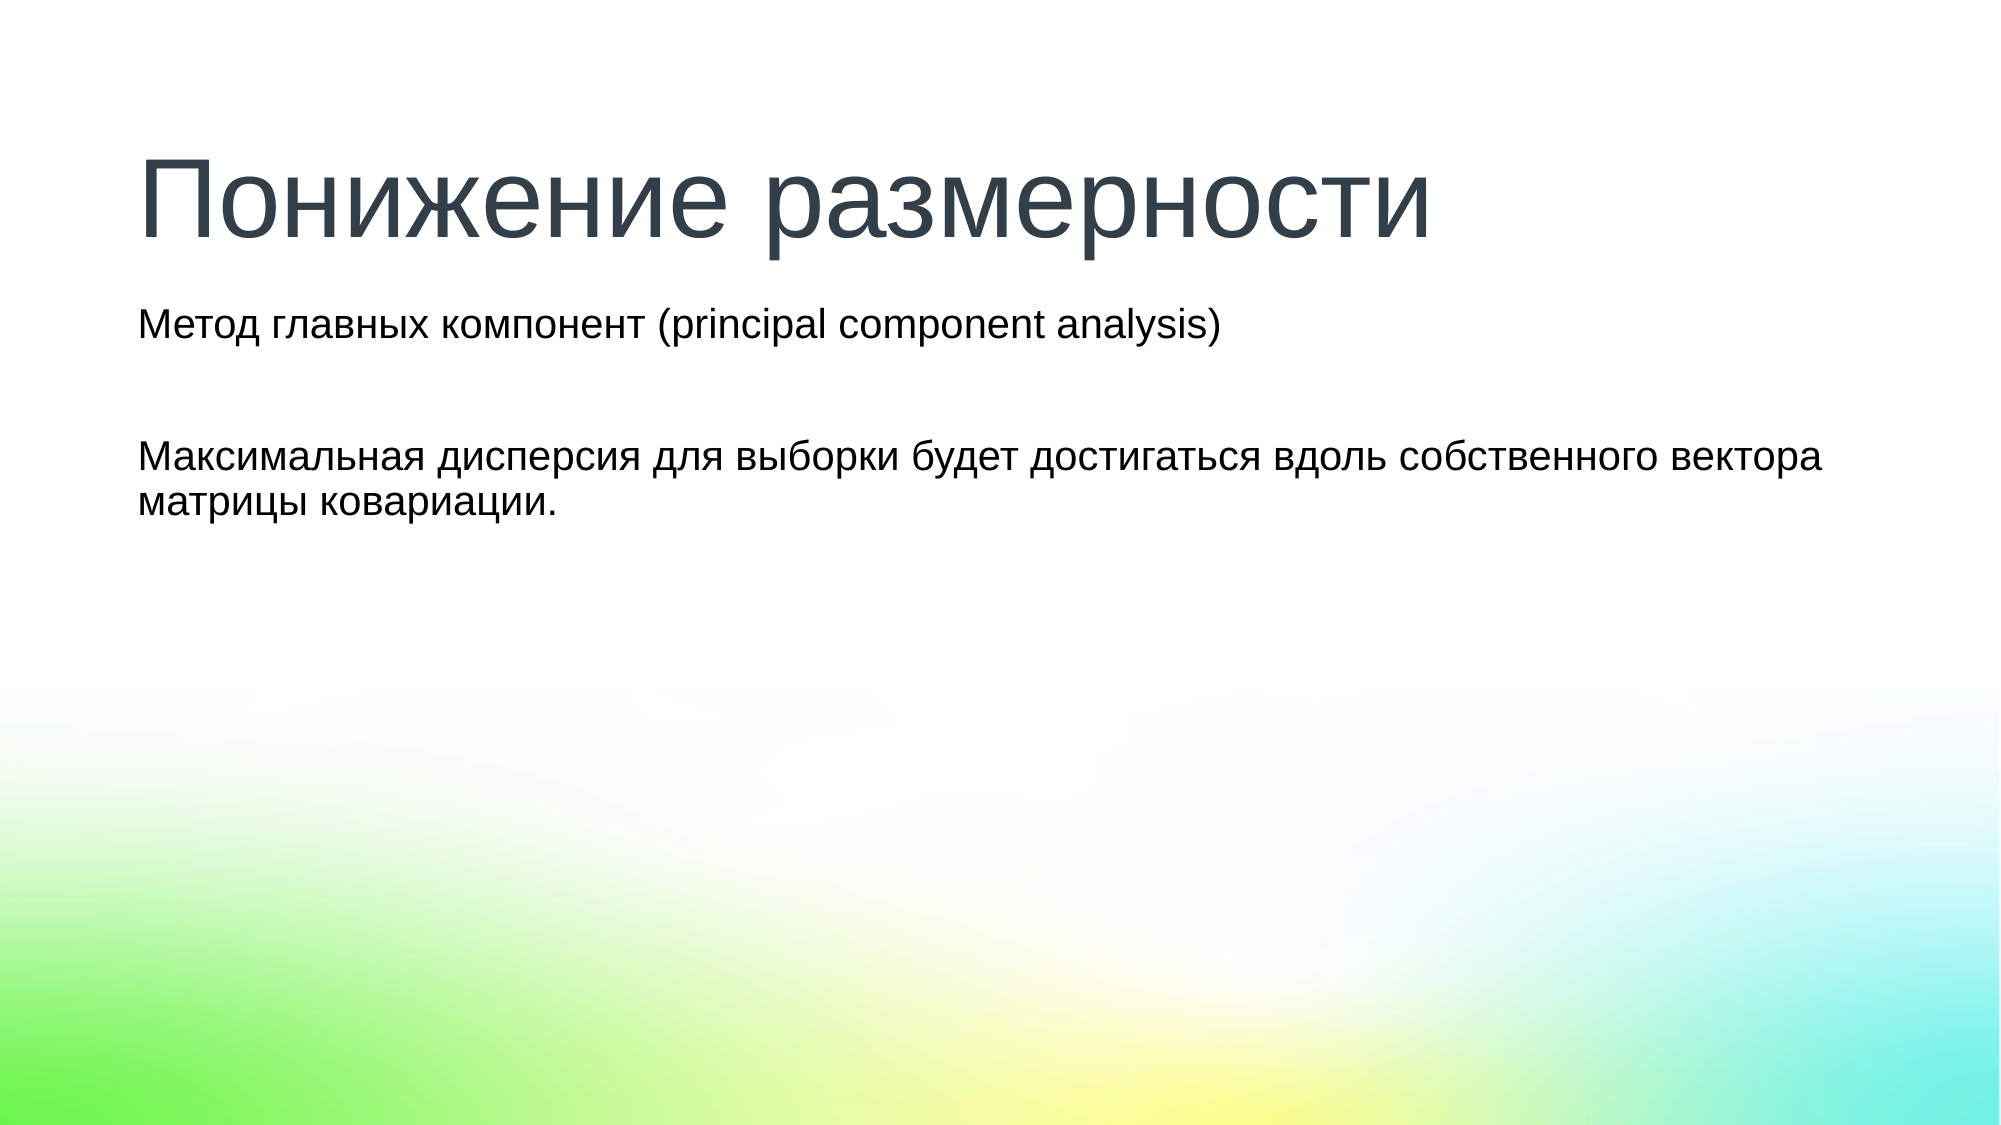

Понижение размерности
Метод главных компонент (principal component analysis)

Максимальная дисперсия для выборки будет достигаться вдоль собственного вектора матрицы ковариации.